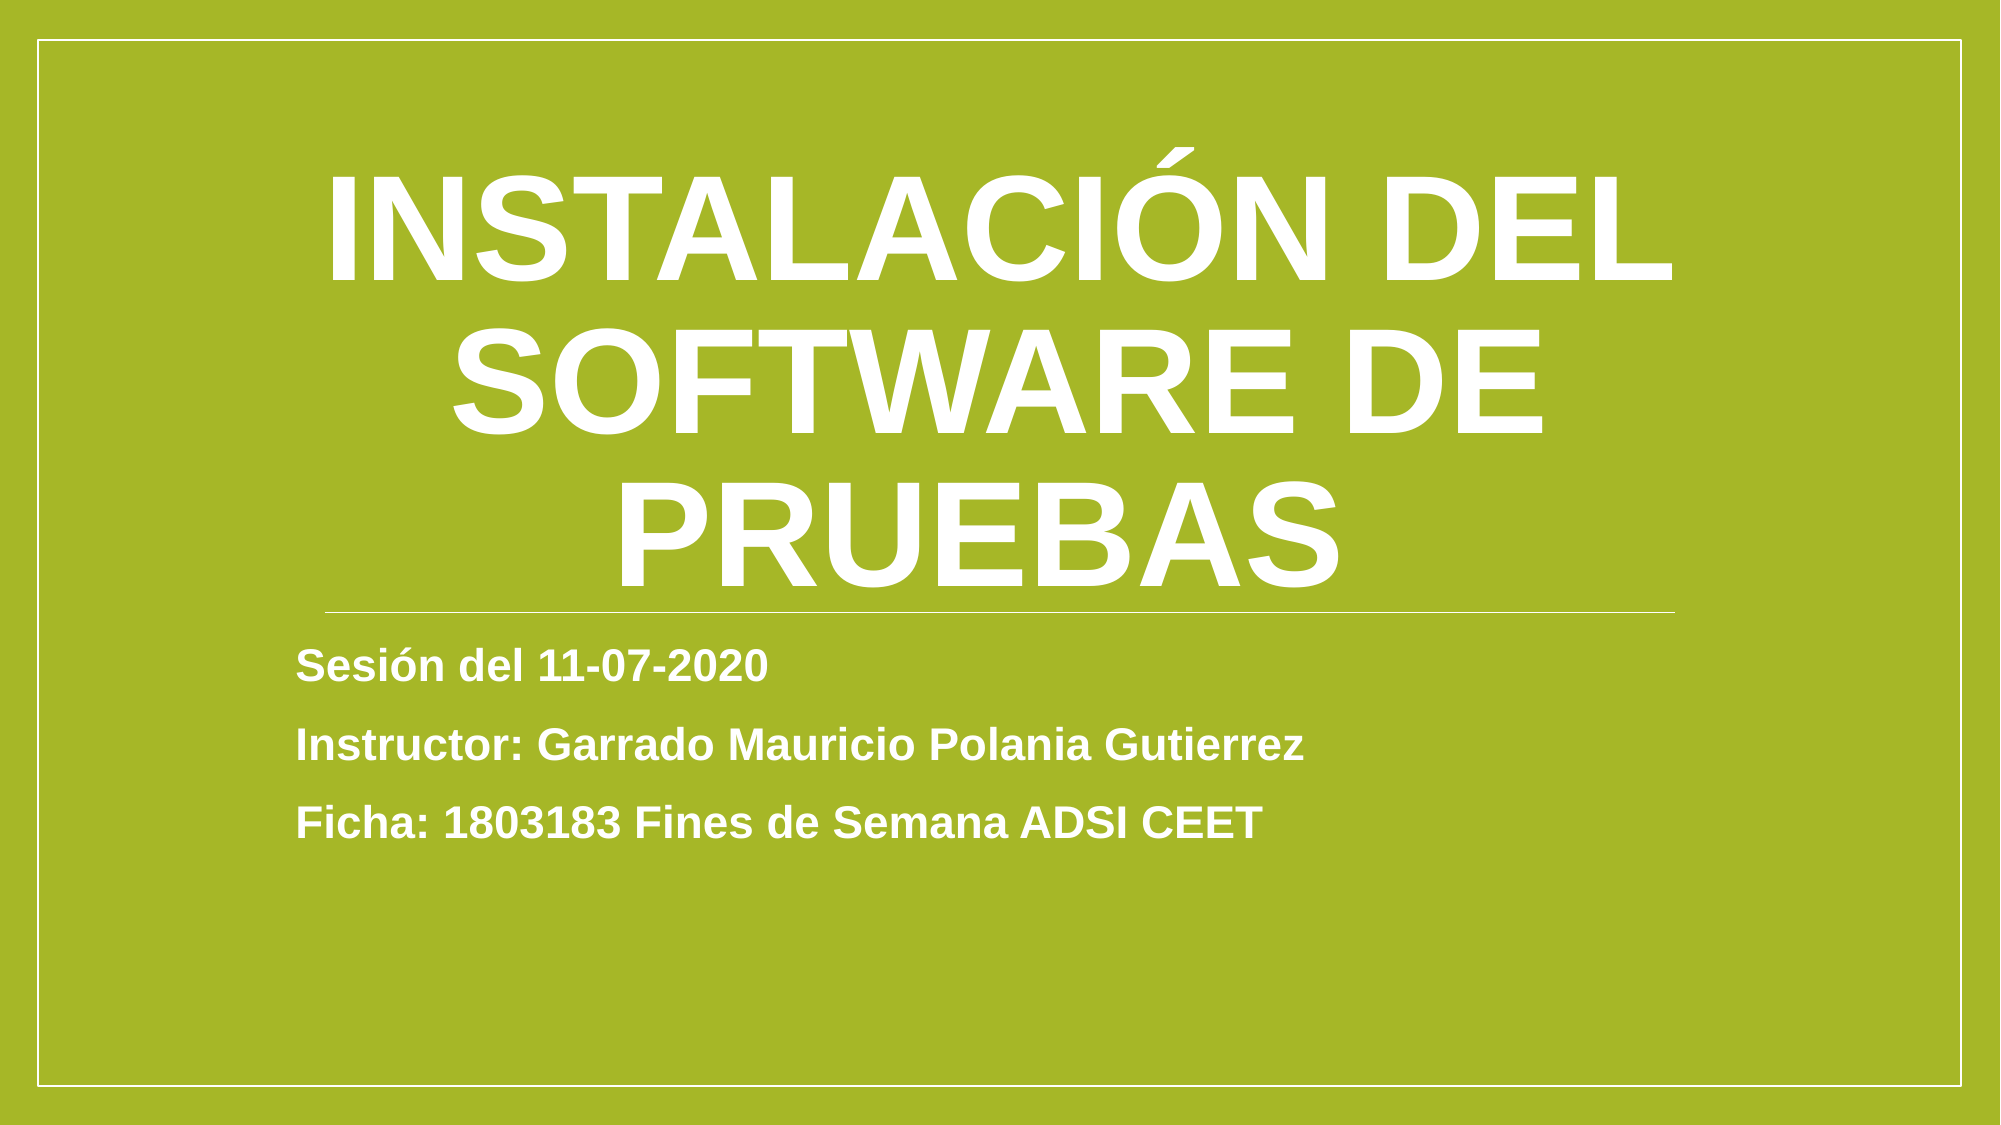

# Instalación del Software de Pruebas
Sesión del 11-07-2020
Instructor: Garrado Mauricio Polania Gutierrez
Ficha: 1803183 Fines de Semana ADSI CEET